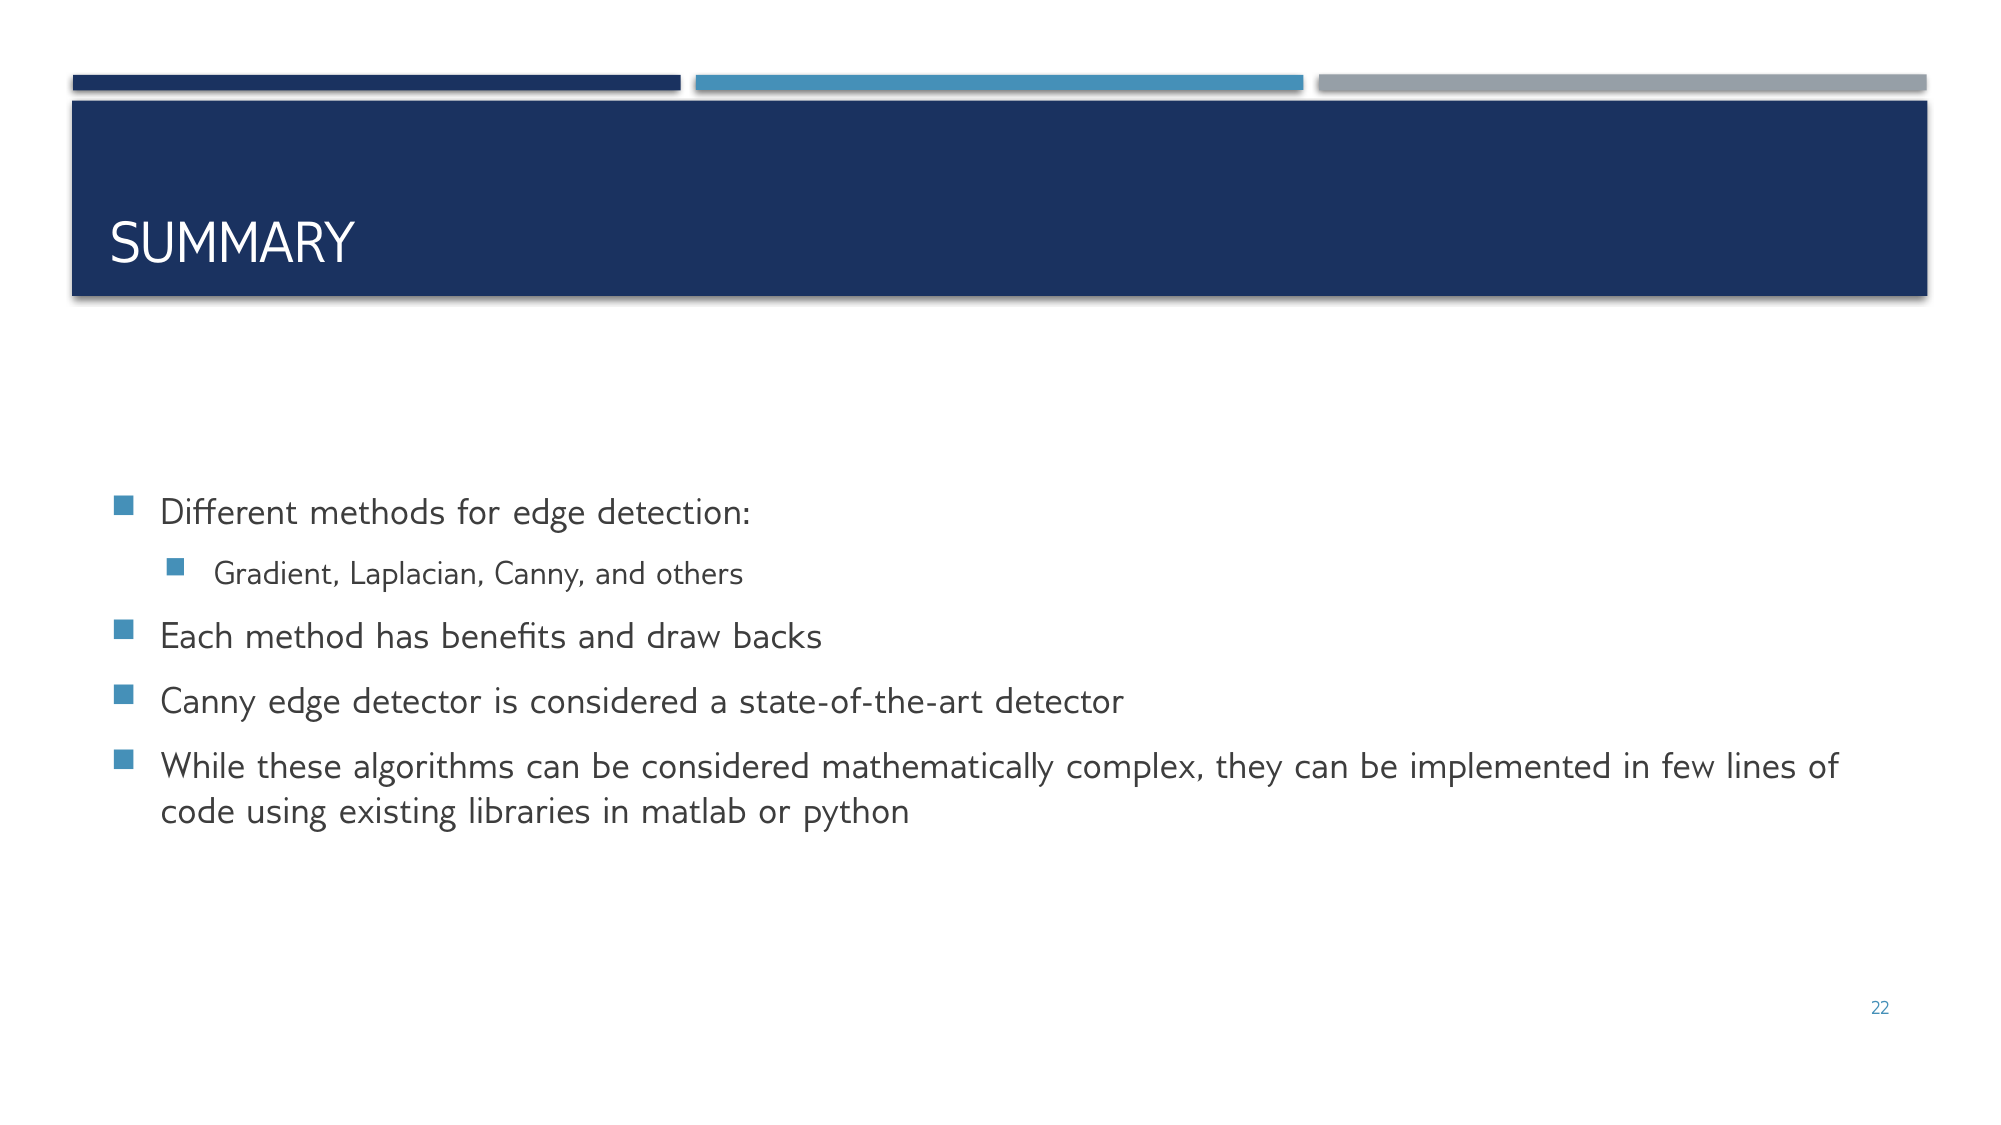

# Summary
Different methods for edge detection:
Gradient, Laplacian, Canny, and others
Each method has benefits and draw backs
Canny edge detector is considered a state-of-the-art detector
While these algorithms can be considered mathematically complex, they can be implemented in few lines of code using existing libraries in matlab or python
22